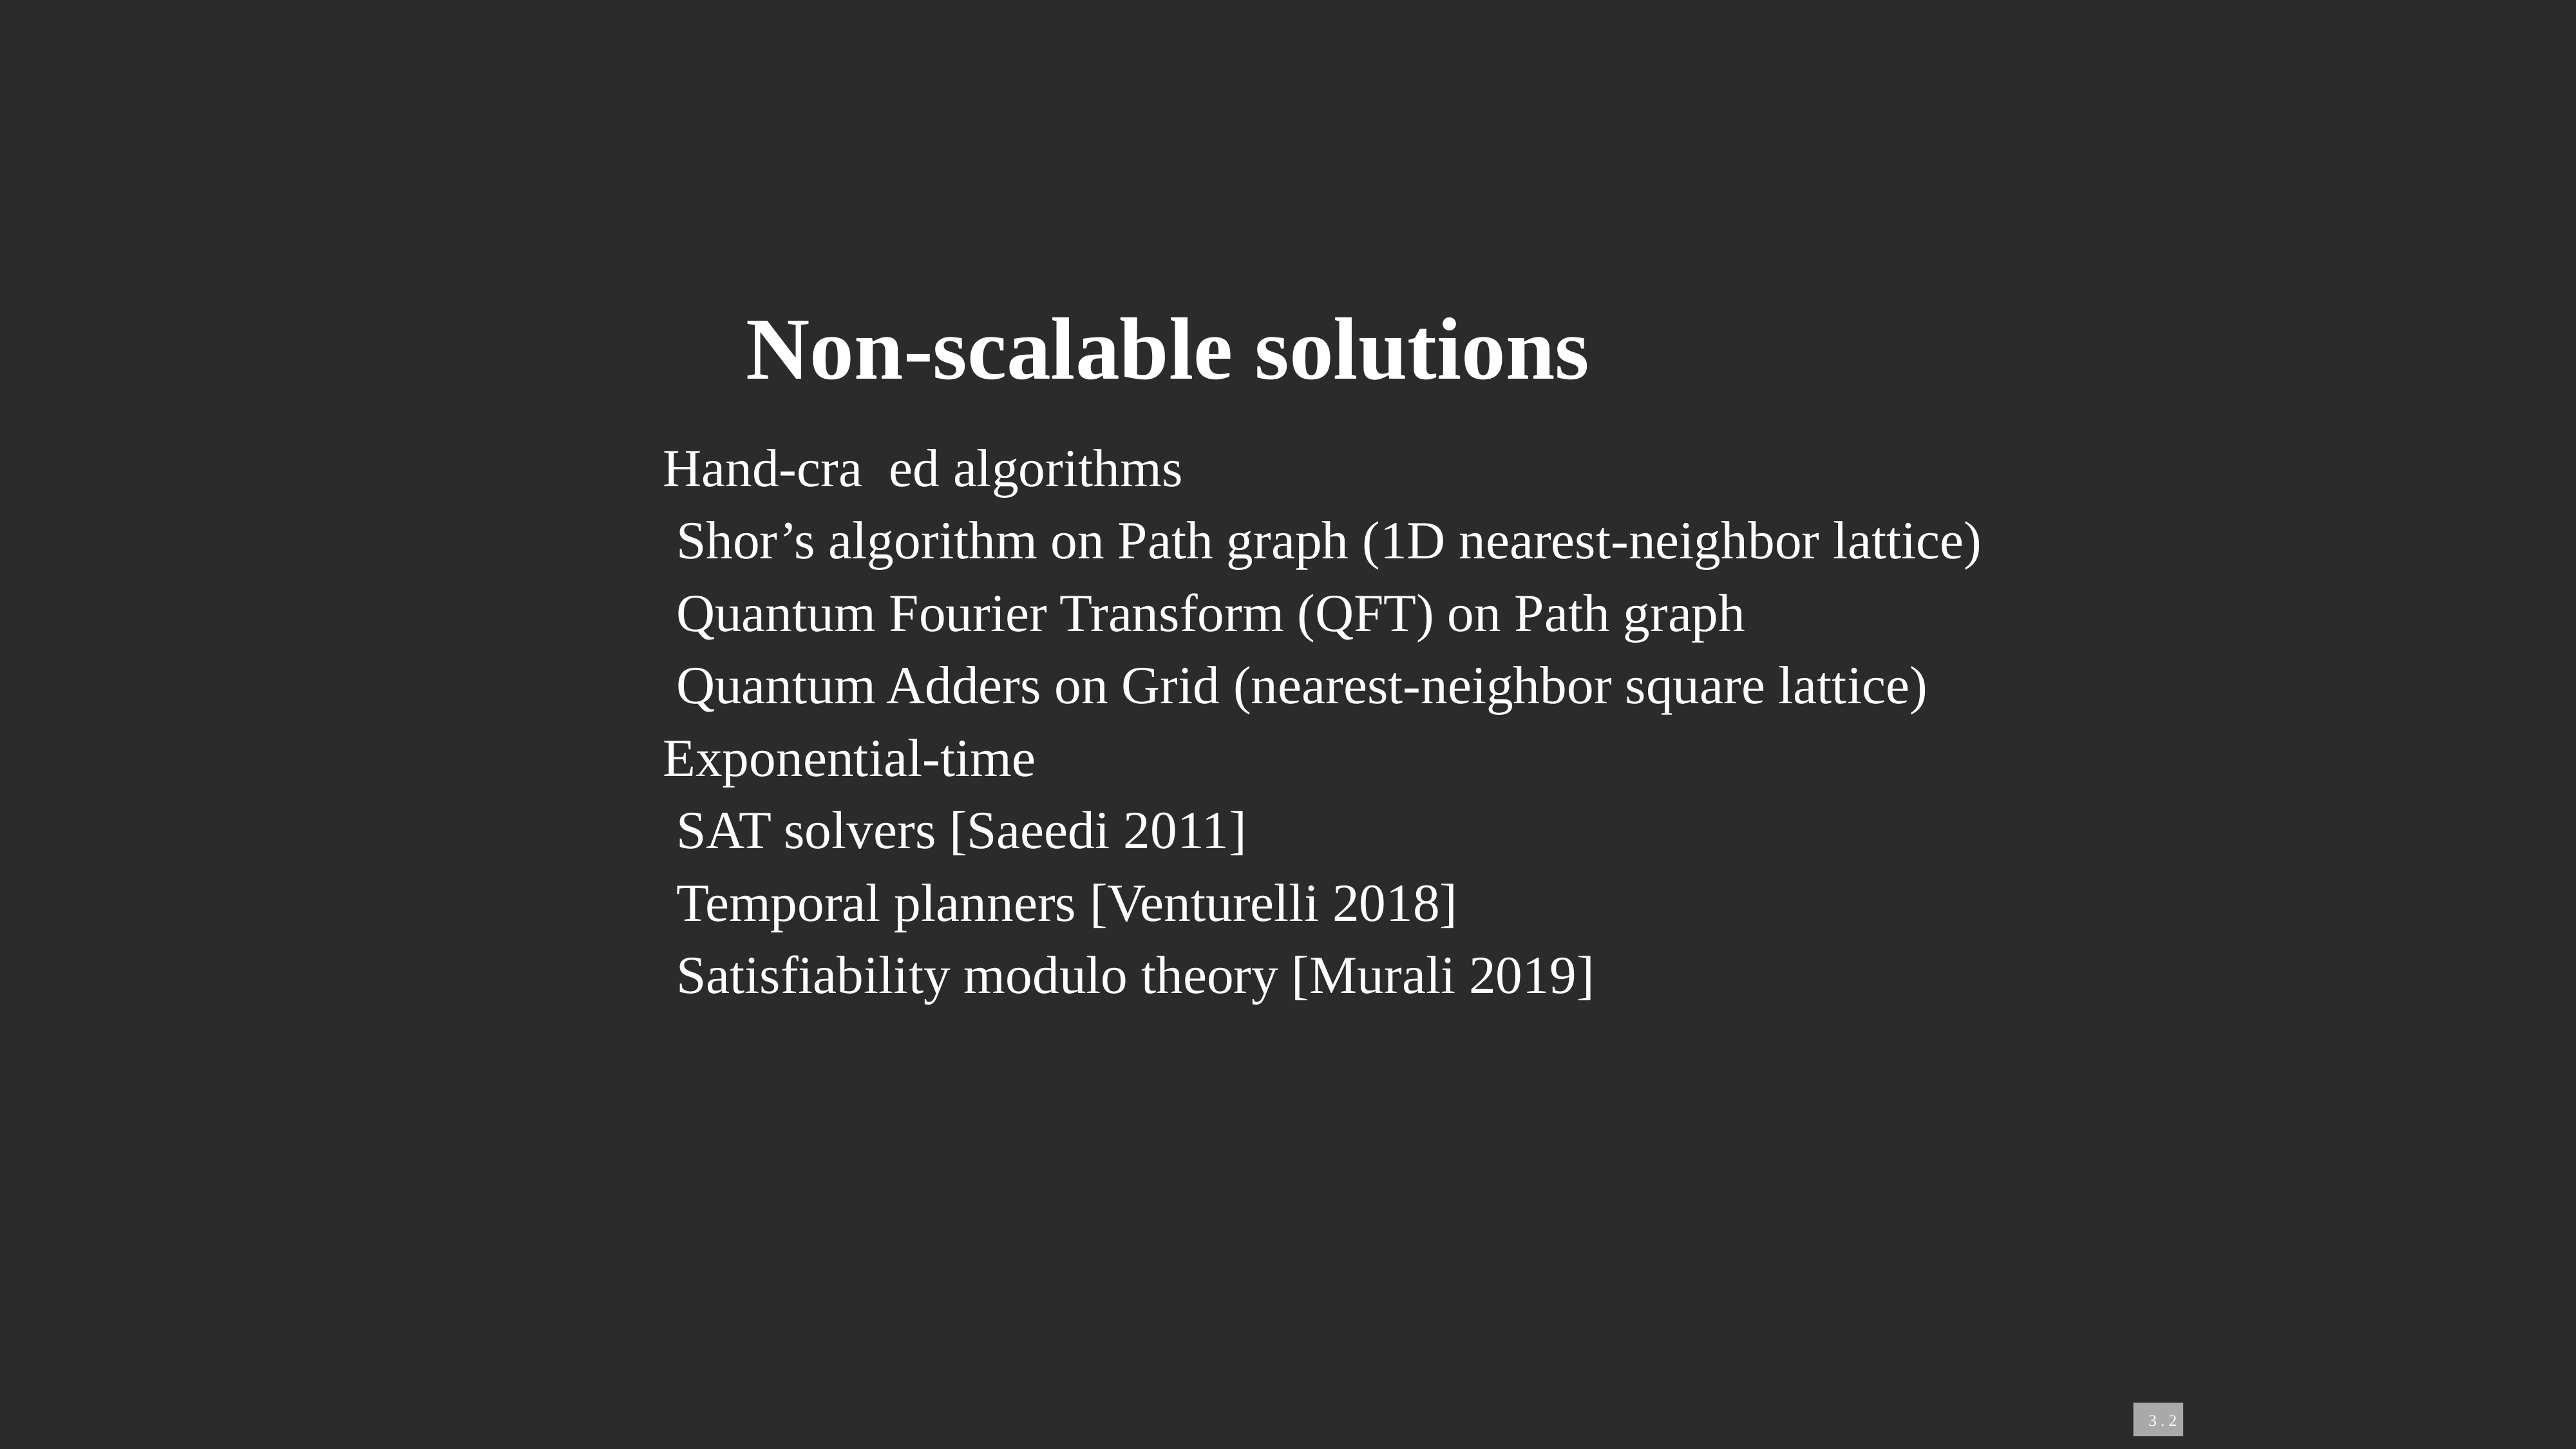

Non-scalable solutions

 Hand-cra  ed algorithms

  Shor’s algorithm on Path graph (1D nearest-neighbor lattice)

  Quantum Fourier Transform (QFT) on Path graph

  Quantum Adders on Grid (nearest-neighbor square lattice)

 Exponential-time

  SAT solvers [Saeedi 2011]

  Temporal planners [Venturelli 2018]

  Satisfiability modulo theory [Murali 2019]

 3 . 2